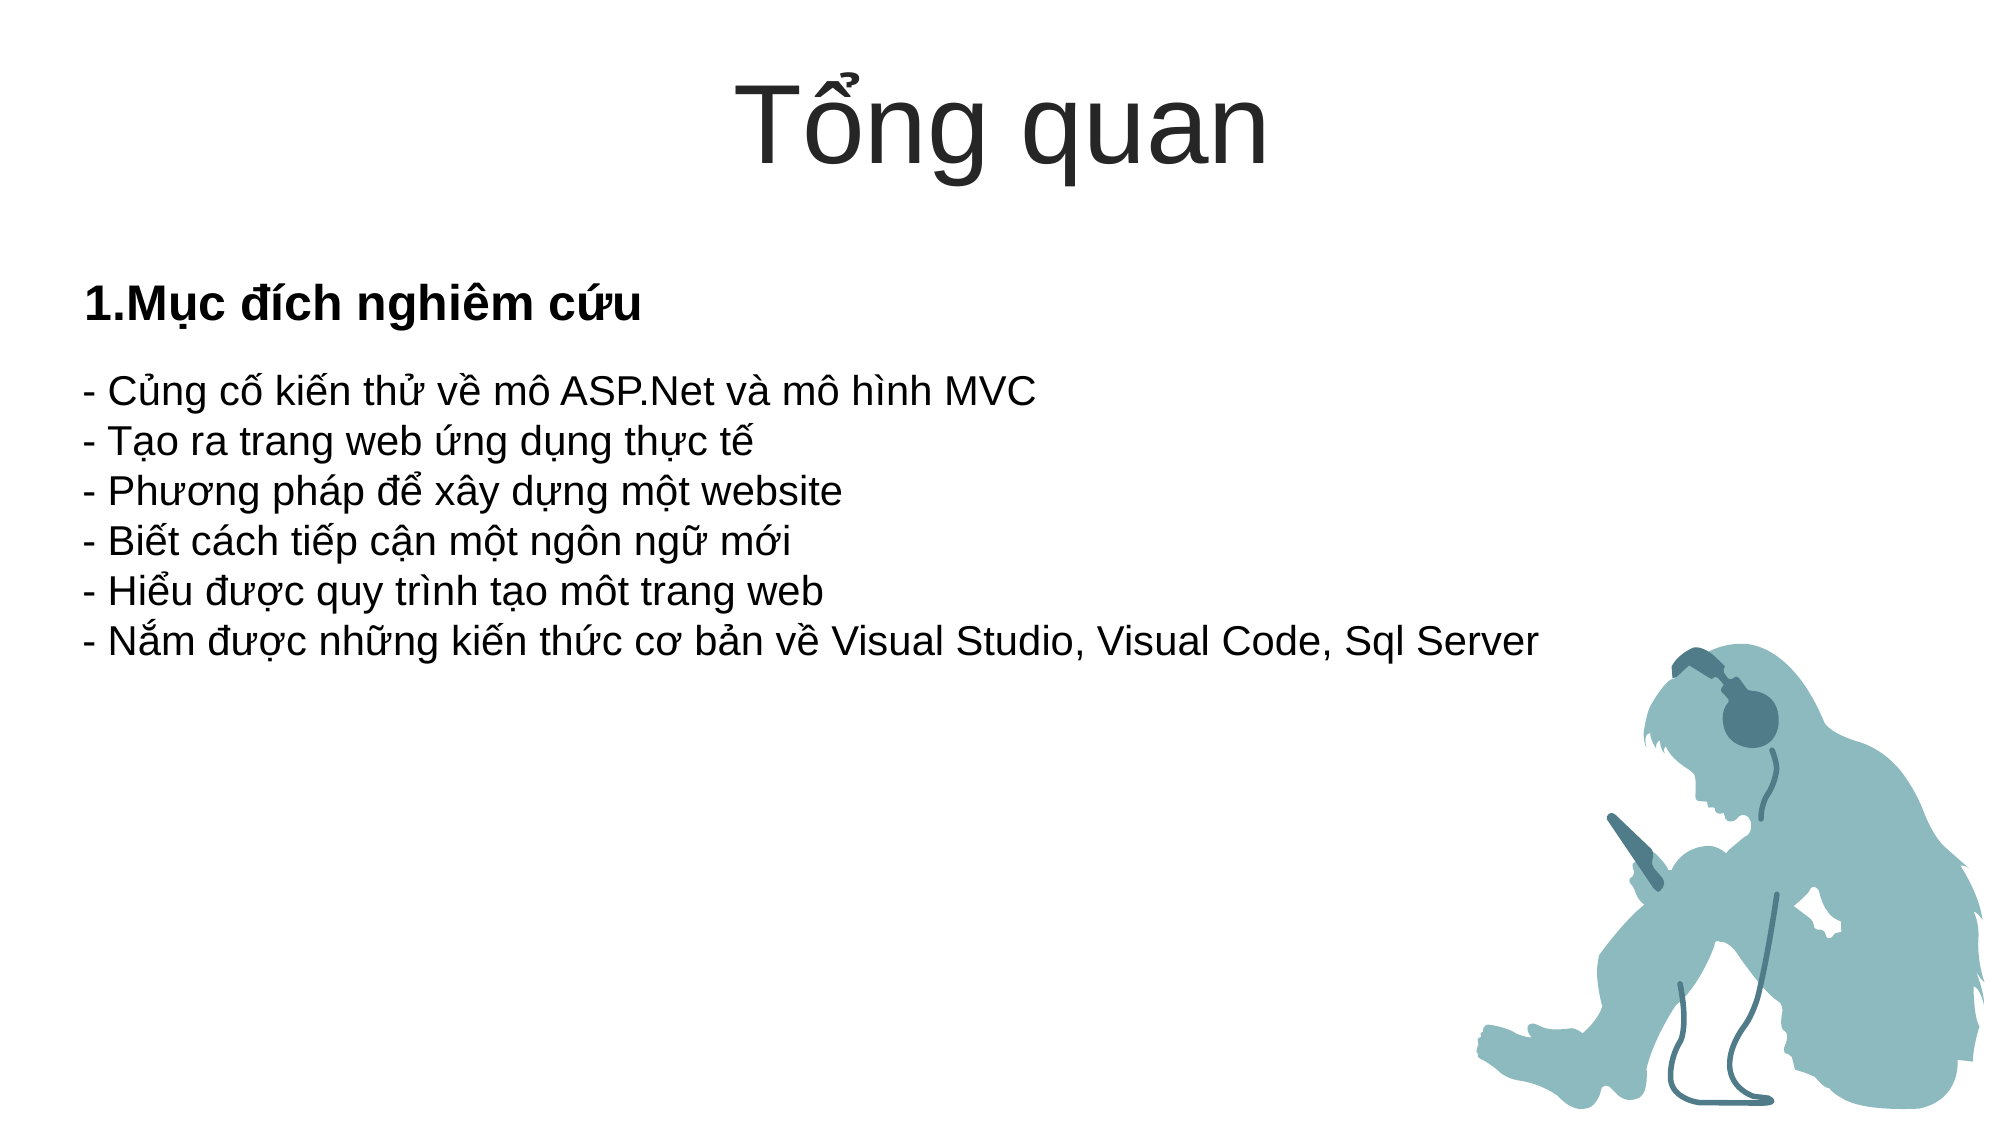

Tổng quan
1.Mục đích nghiêm cứu
- Củng cố kiến thử về mô ASP.Net và mô hình MVC
- Tạo ra trang web ứng dụng thực tế
- Phương pháp để xây dựng một website
- Biết cách tiếp cận một ngôn ngữ mới
- Hiểu được quy trình tạo môt trang web
- Nắm được những kiến thức cơ bản về Visual Studio, Visual Code, Sql Server